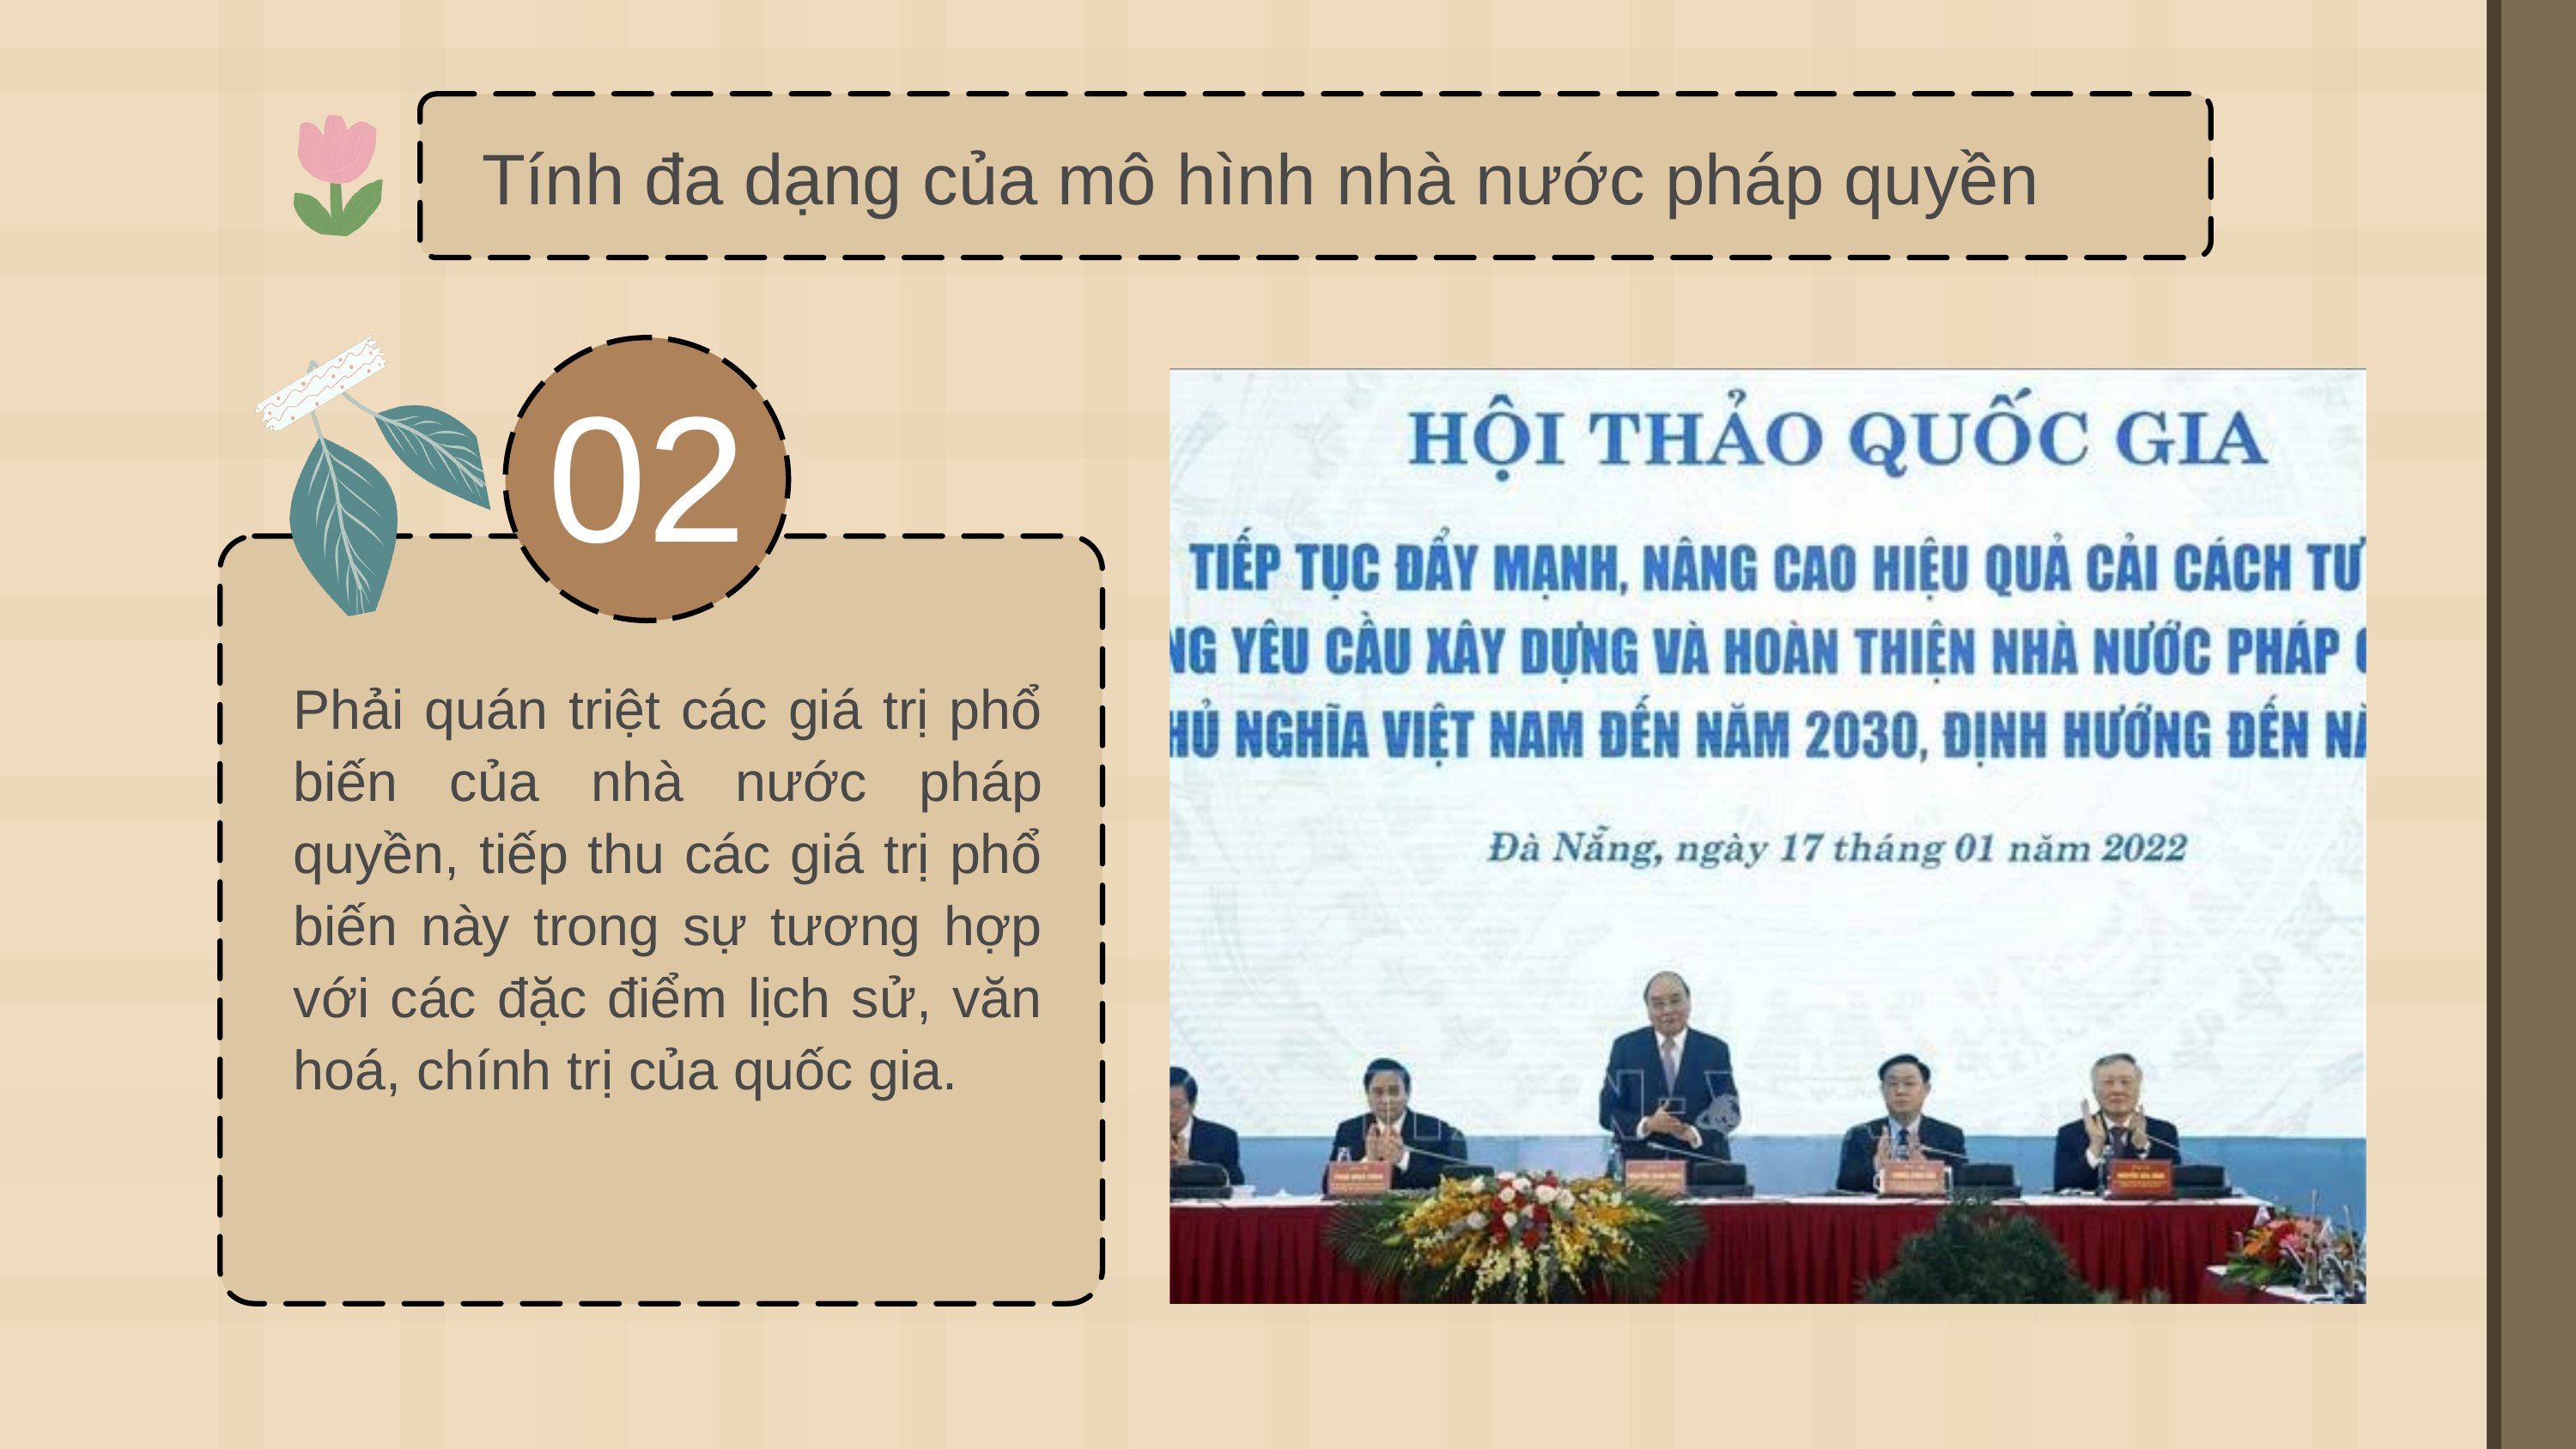

Tính đa dạng của mô hình nhà nước pháp quyền

02

Phải quán triệt các giá trị phổ biến của nhà nước pháp quyền, tiếp thu các giá trị phổ biến này trong sự tương hợp với các đặc điểm lịch sử, văn hoá, chính trị của quốc gia.